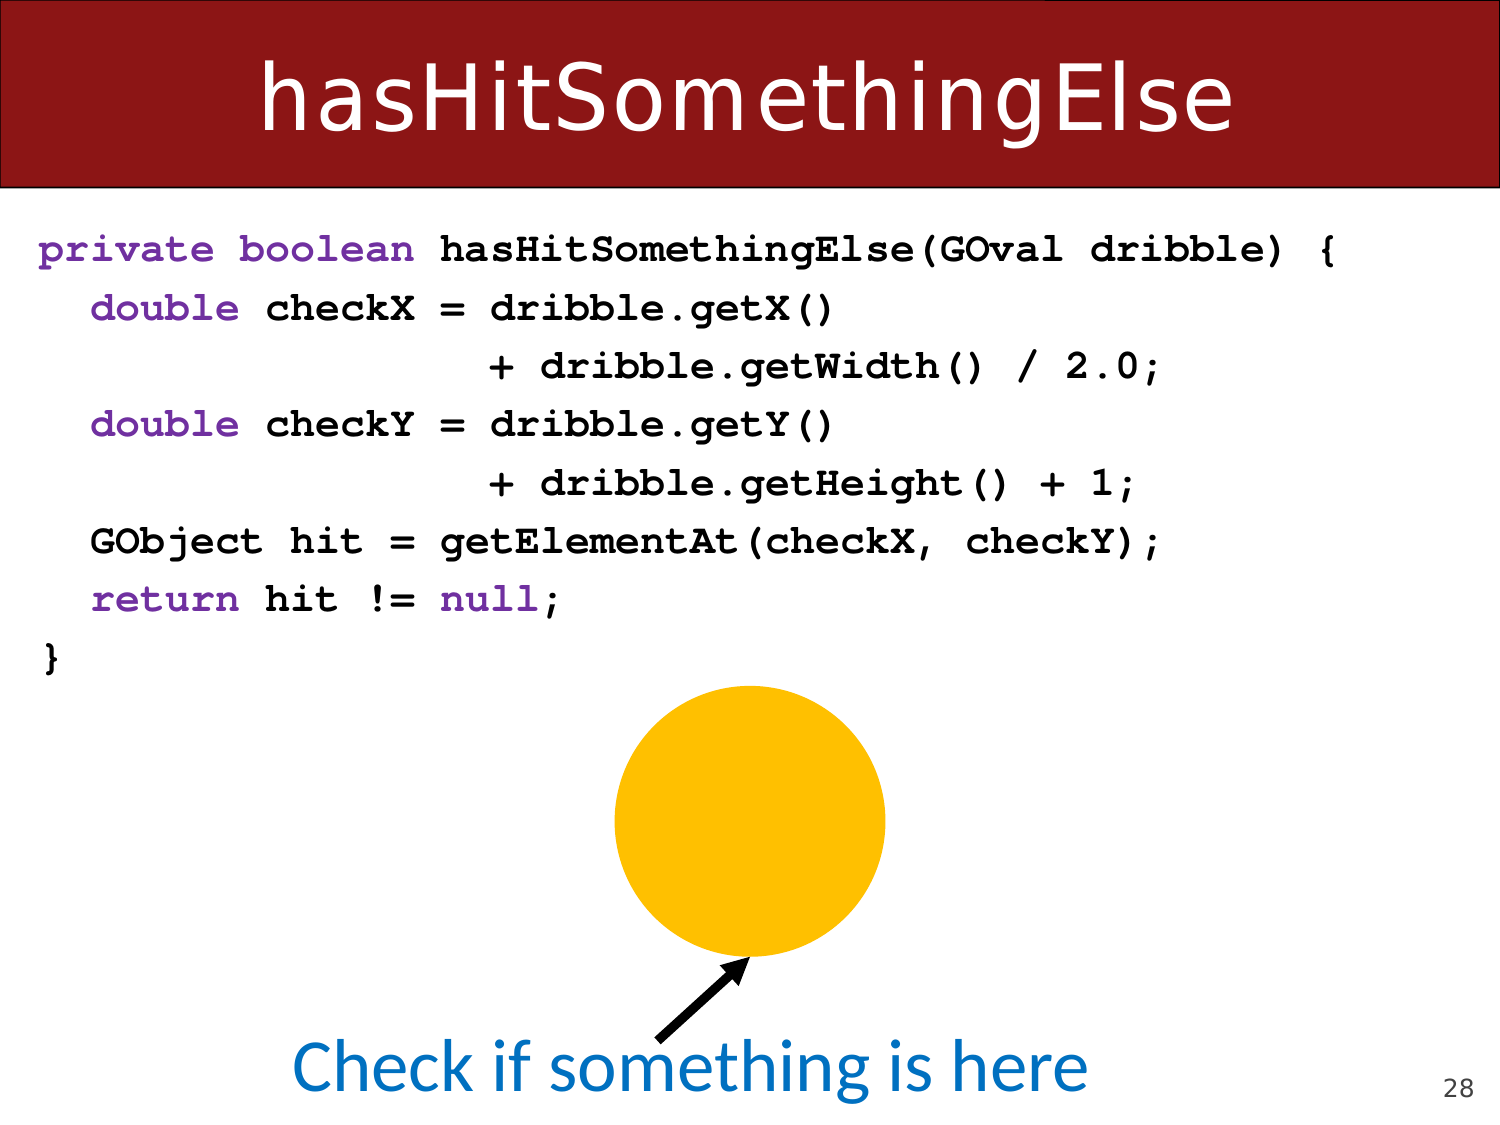

# hasHitSomethingElse
private boolean hasHitSomethingElse(GOval dribble) {
  double checkX = dribble.getX()
			+ dribble.getWidth() / 2.0;
  double checkY = dribble.getY()
			+ dribble.getHeight() + 1;
  GObject hit = getElementAt(checkX, checkY);
  return hit != null;
}

Check if something is here